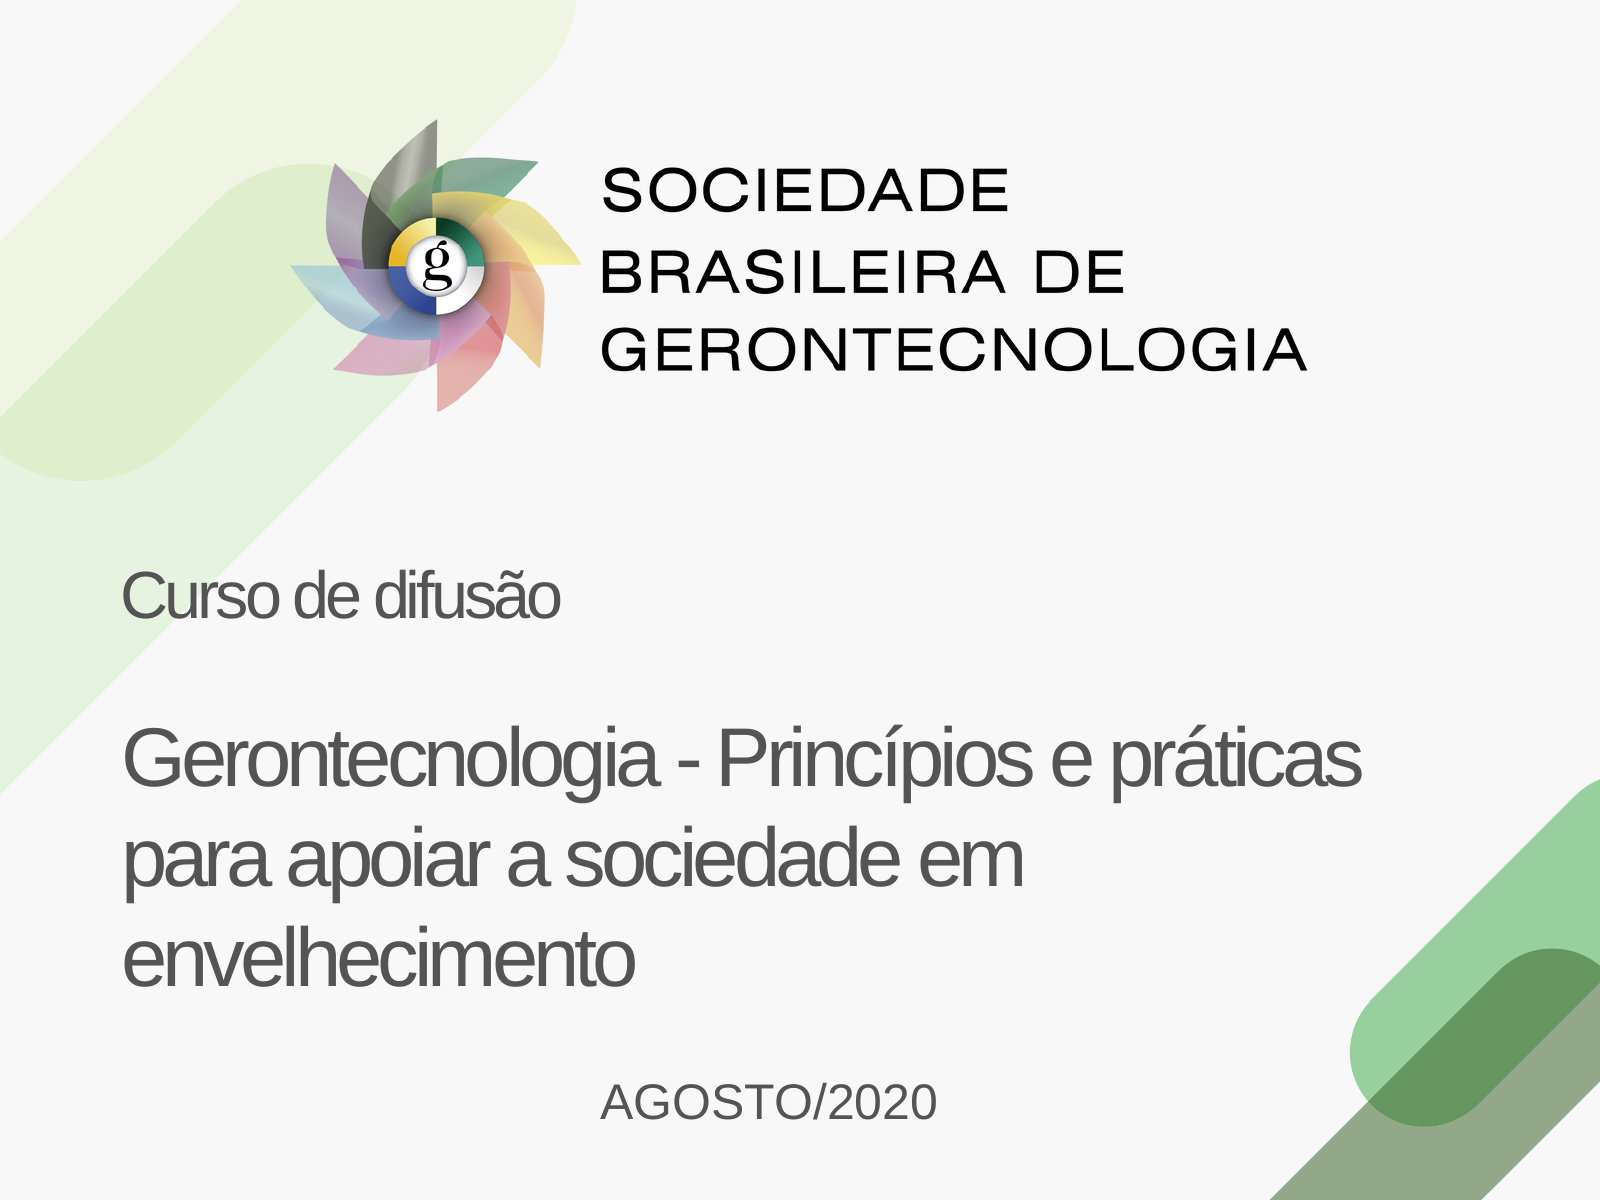

# Gerontecnologia - Princípios e práticas para apoiar a sociedade em envelhecimento